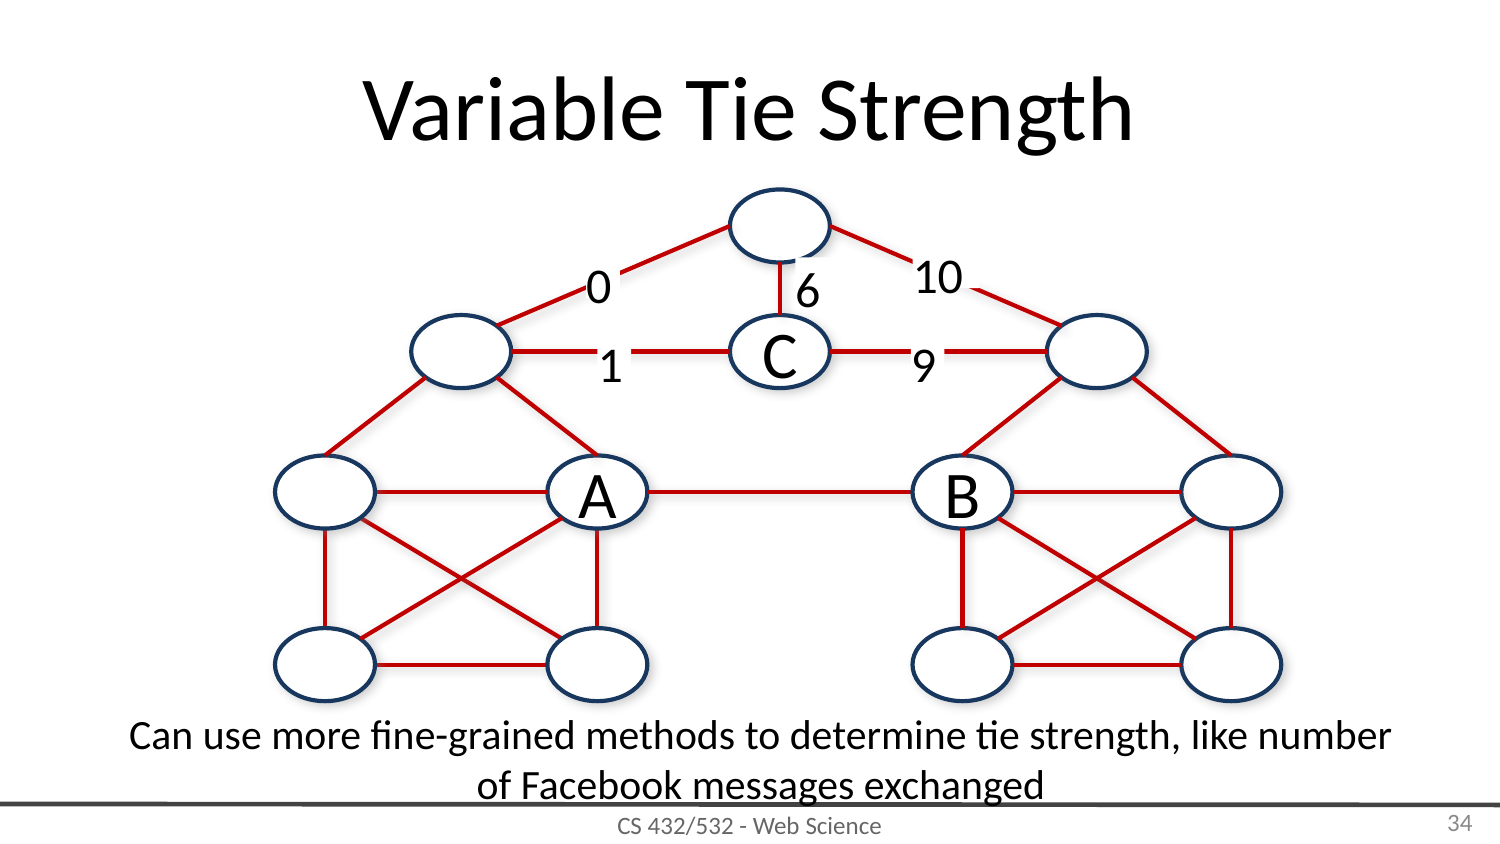

# Variable Tie Strength

10
0
6

C

1
9

A
B

Can use more fine-grained methods to determine tie strength, like number of Facebook messages exchanged
34